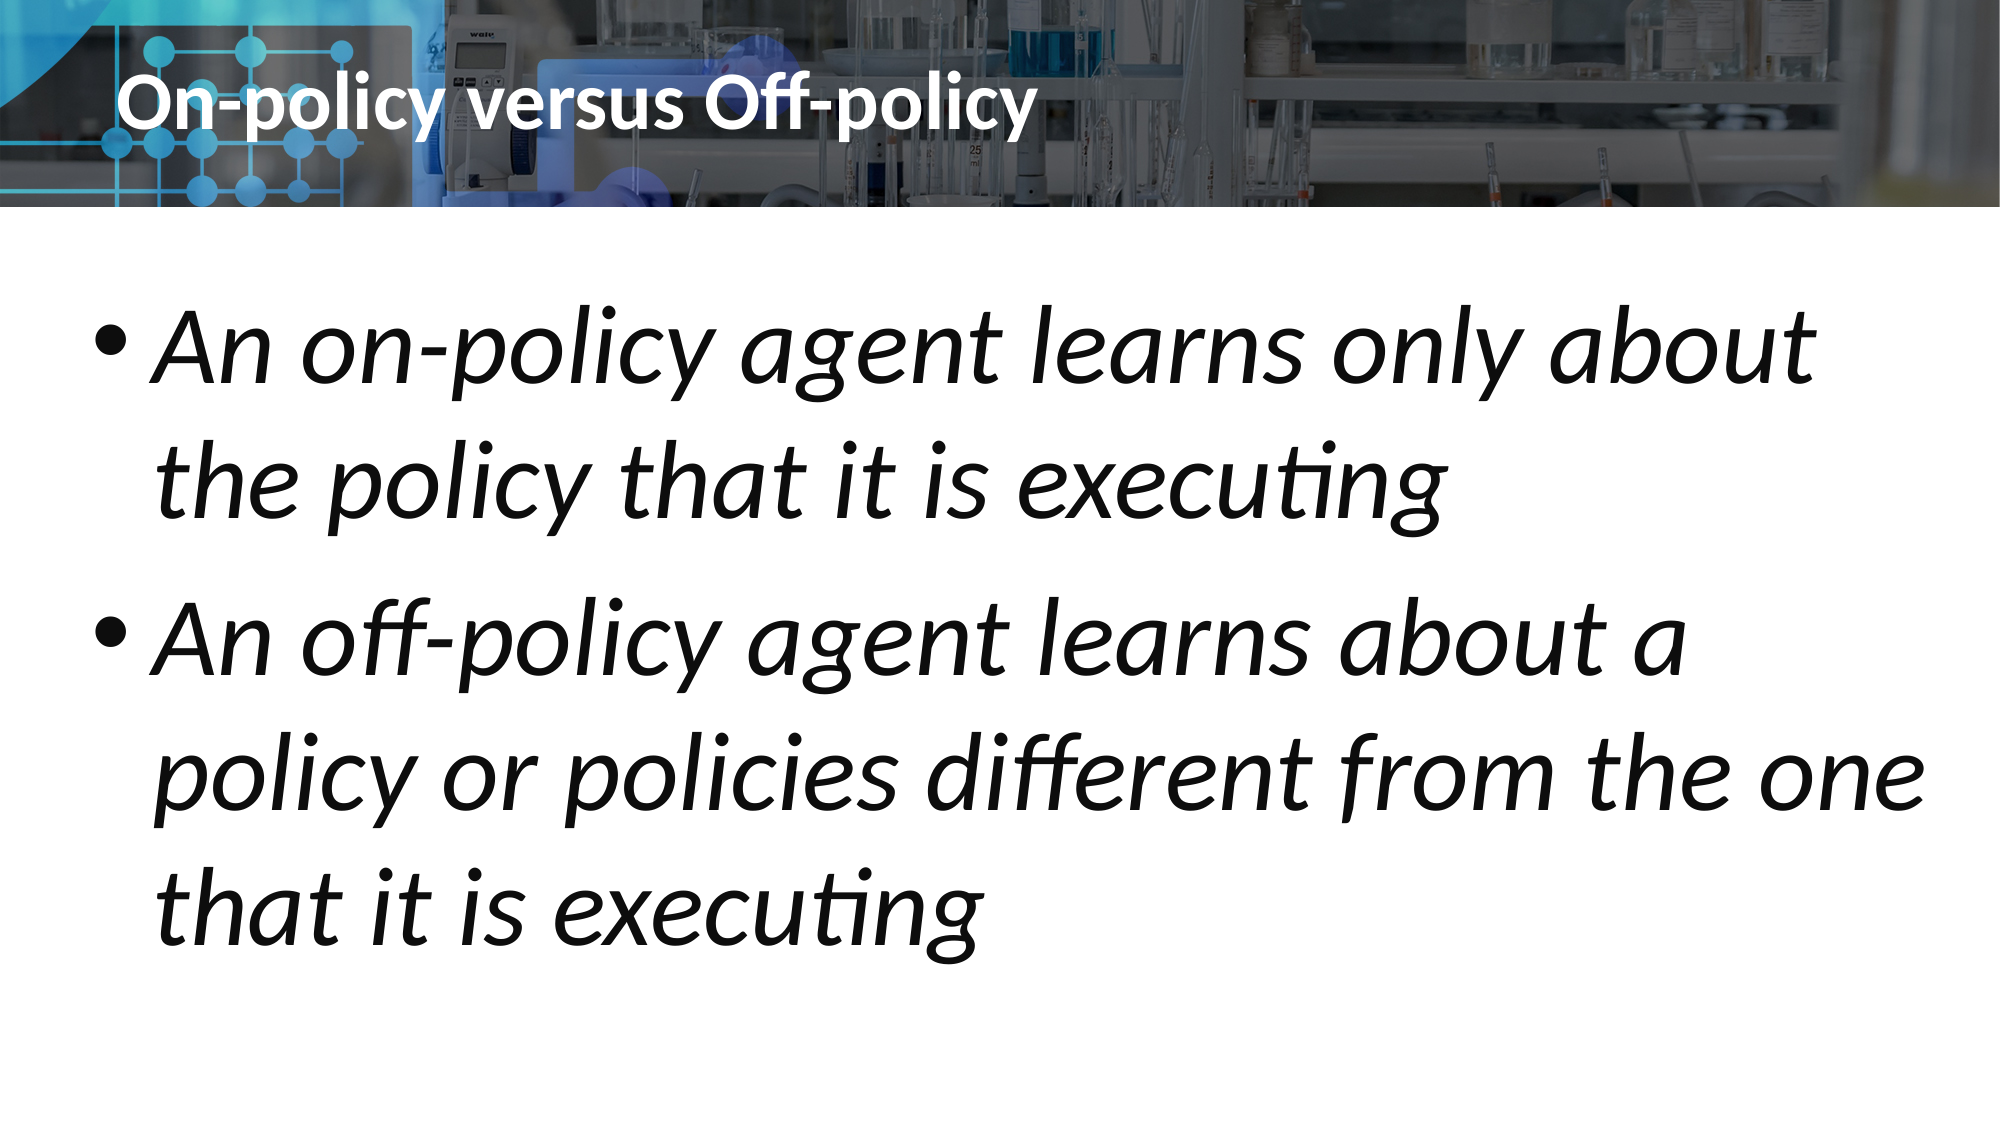

# On-policy versus Off-policy
An on-policy agent learns only about    the policy that it is executing
An off-policy agent learns about a        policy or policies different from the one that it is executing